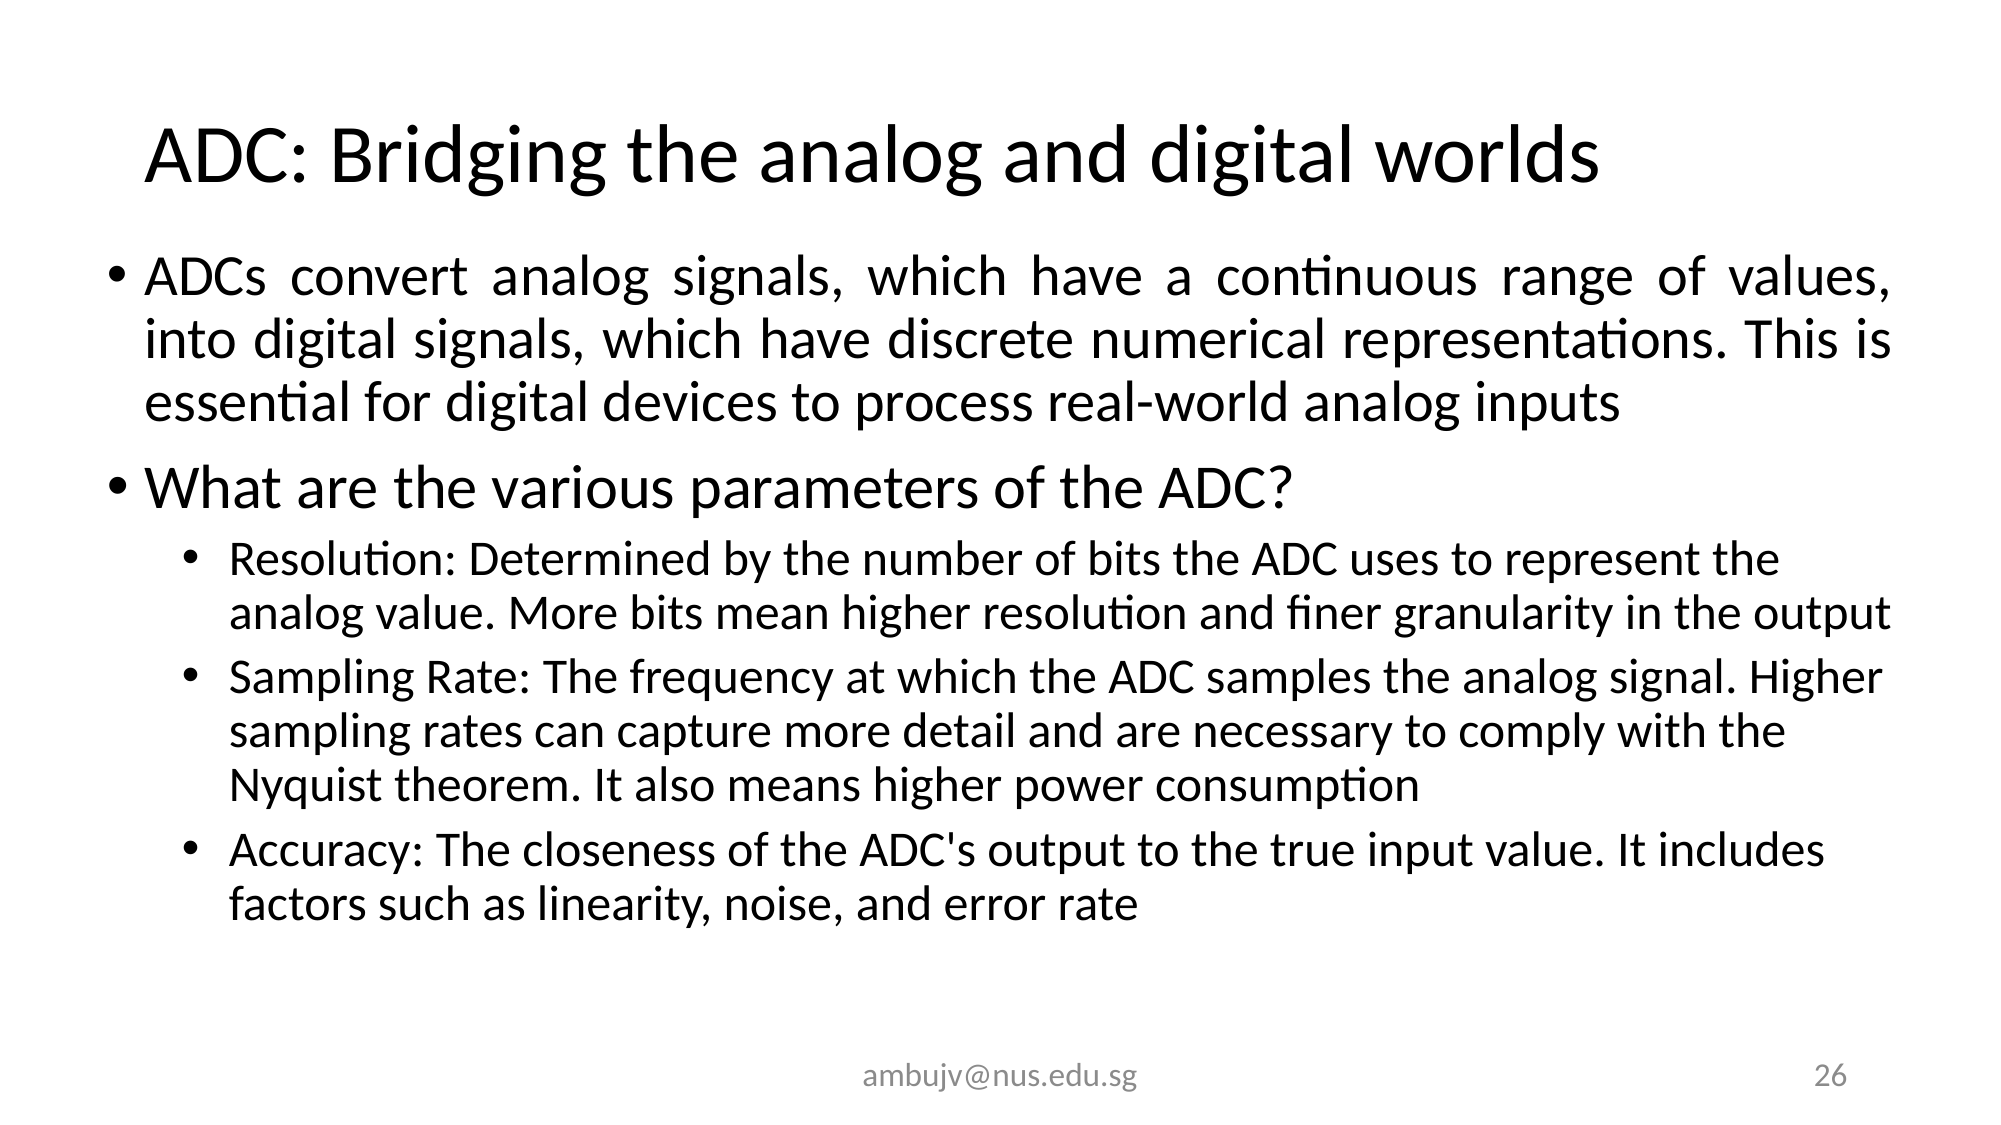

# ADC: Bridging the analog and digital worlds
ADCs convert analog signals, which have a continuous range of values, into digital signals, which have discrete numerical representations. This is essential for digital devices to process real-world analog inputs
What are the various parameters of the ADC?
Resolution: Determined by the number of bits the ADC uses to represent the analog value. More bits mean higher resolution and finer granularity in the output
Sampling Rate: The frequency at which the ADC samples the analog signal. Higher sampling rates can capture more detail and are necessary to comply with the Nyquist theorem. It also means higher power consumption
Accuracy: The closeness of the ADC's output to the true input value. It includes factors such as linearity, noise, and error rate

ambujv@nus.edu.sg
26